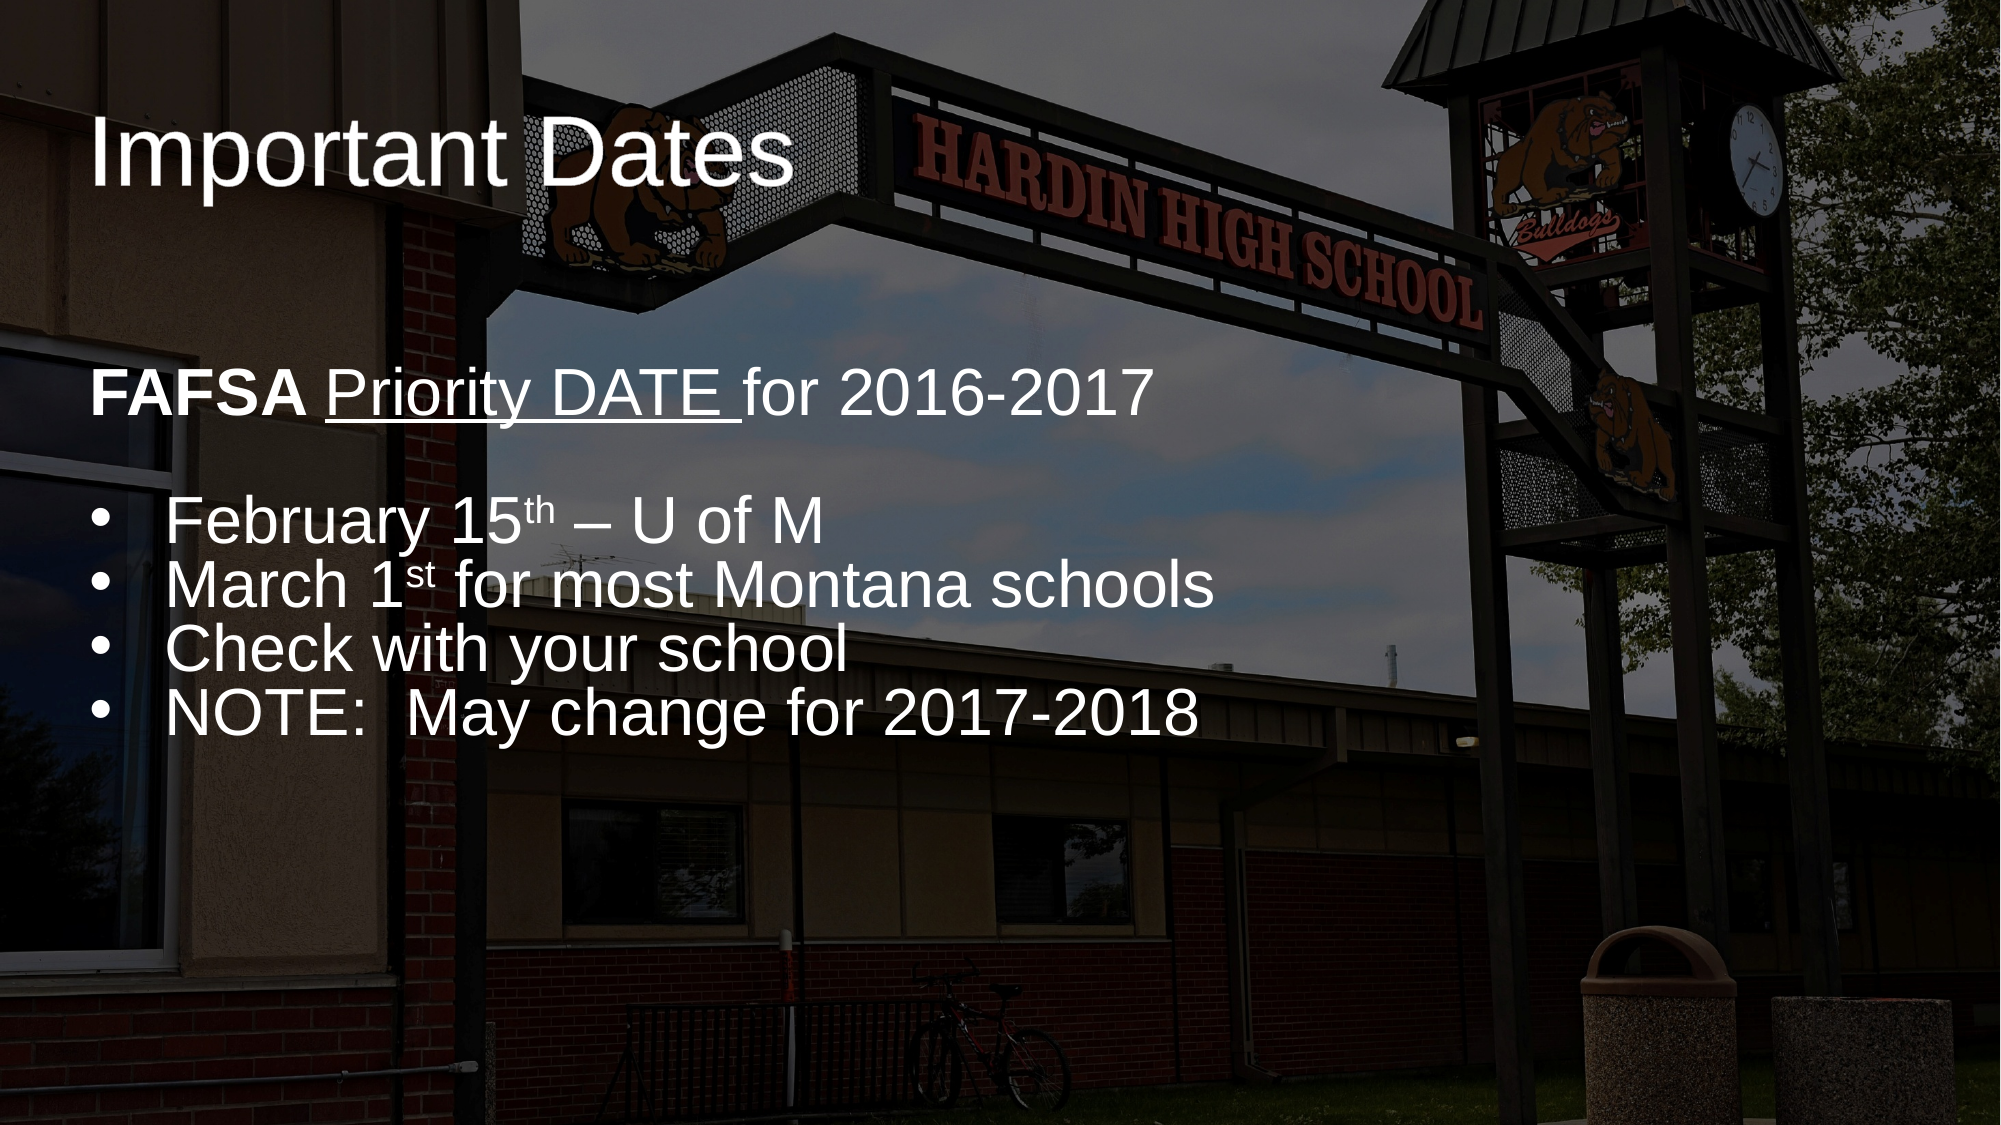

Important Dates
FAFSA Priority DATE for 2016-2017

February 15th – U of M
March 1st for most Montana schools
Check with your school
NOTE:  May change for 2017-2018